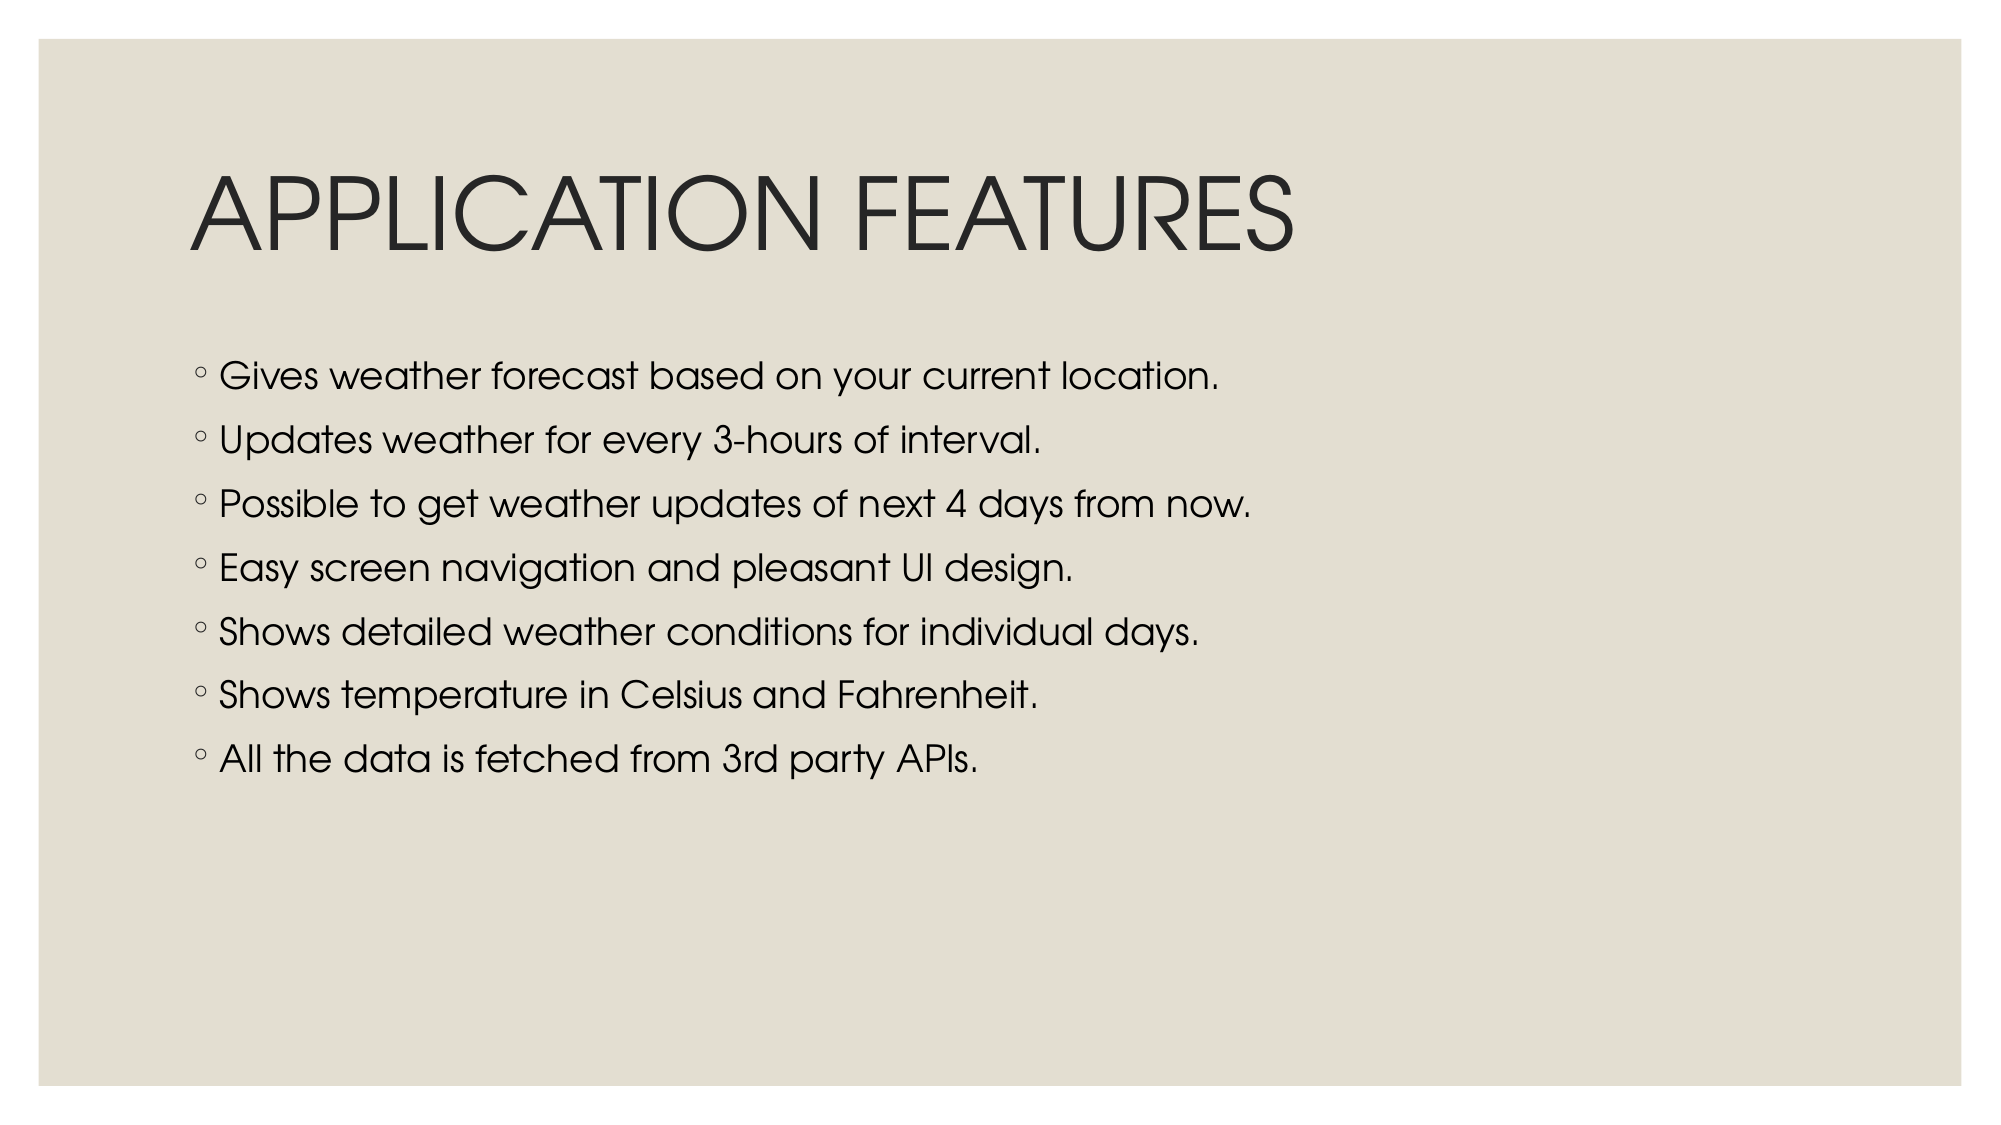

# APPLICATION FEATURES
Gives weather forecast based on your current location.
Updates weather for every 3-hours of interval.
Possible to get weather updates of next 4 days from now.
Easy screen navigation and pleasant UI design.
Shows detailed weather conditions for individual days.
Shows temperature in Celsius and Fahrenheit.
All the data is fetched from 3rd party APIs.